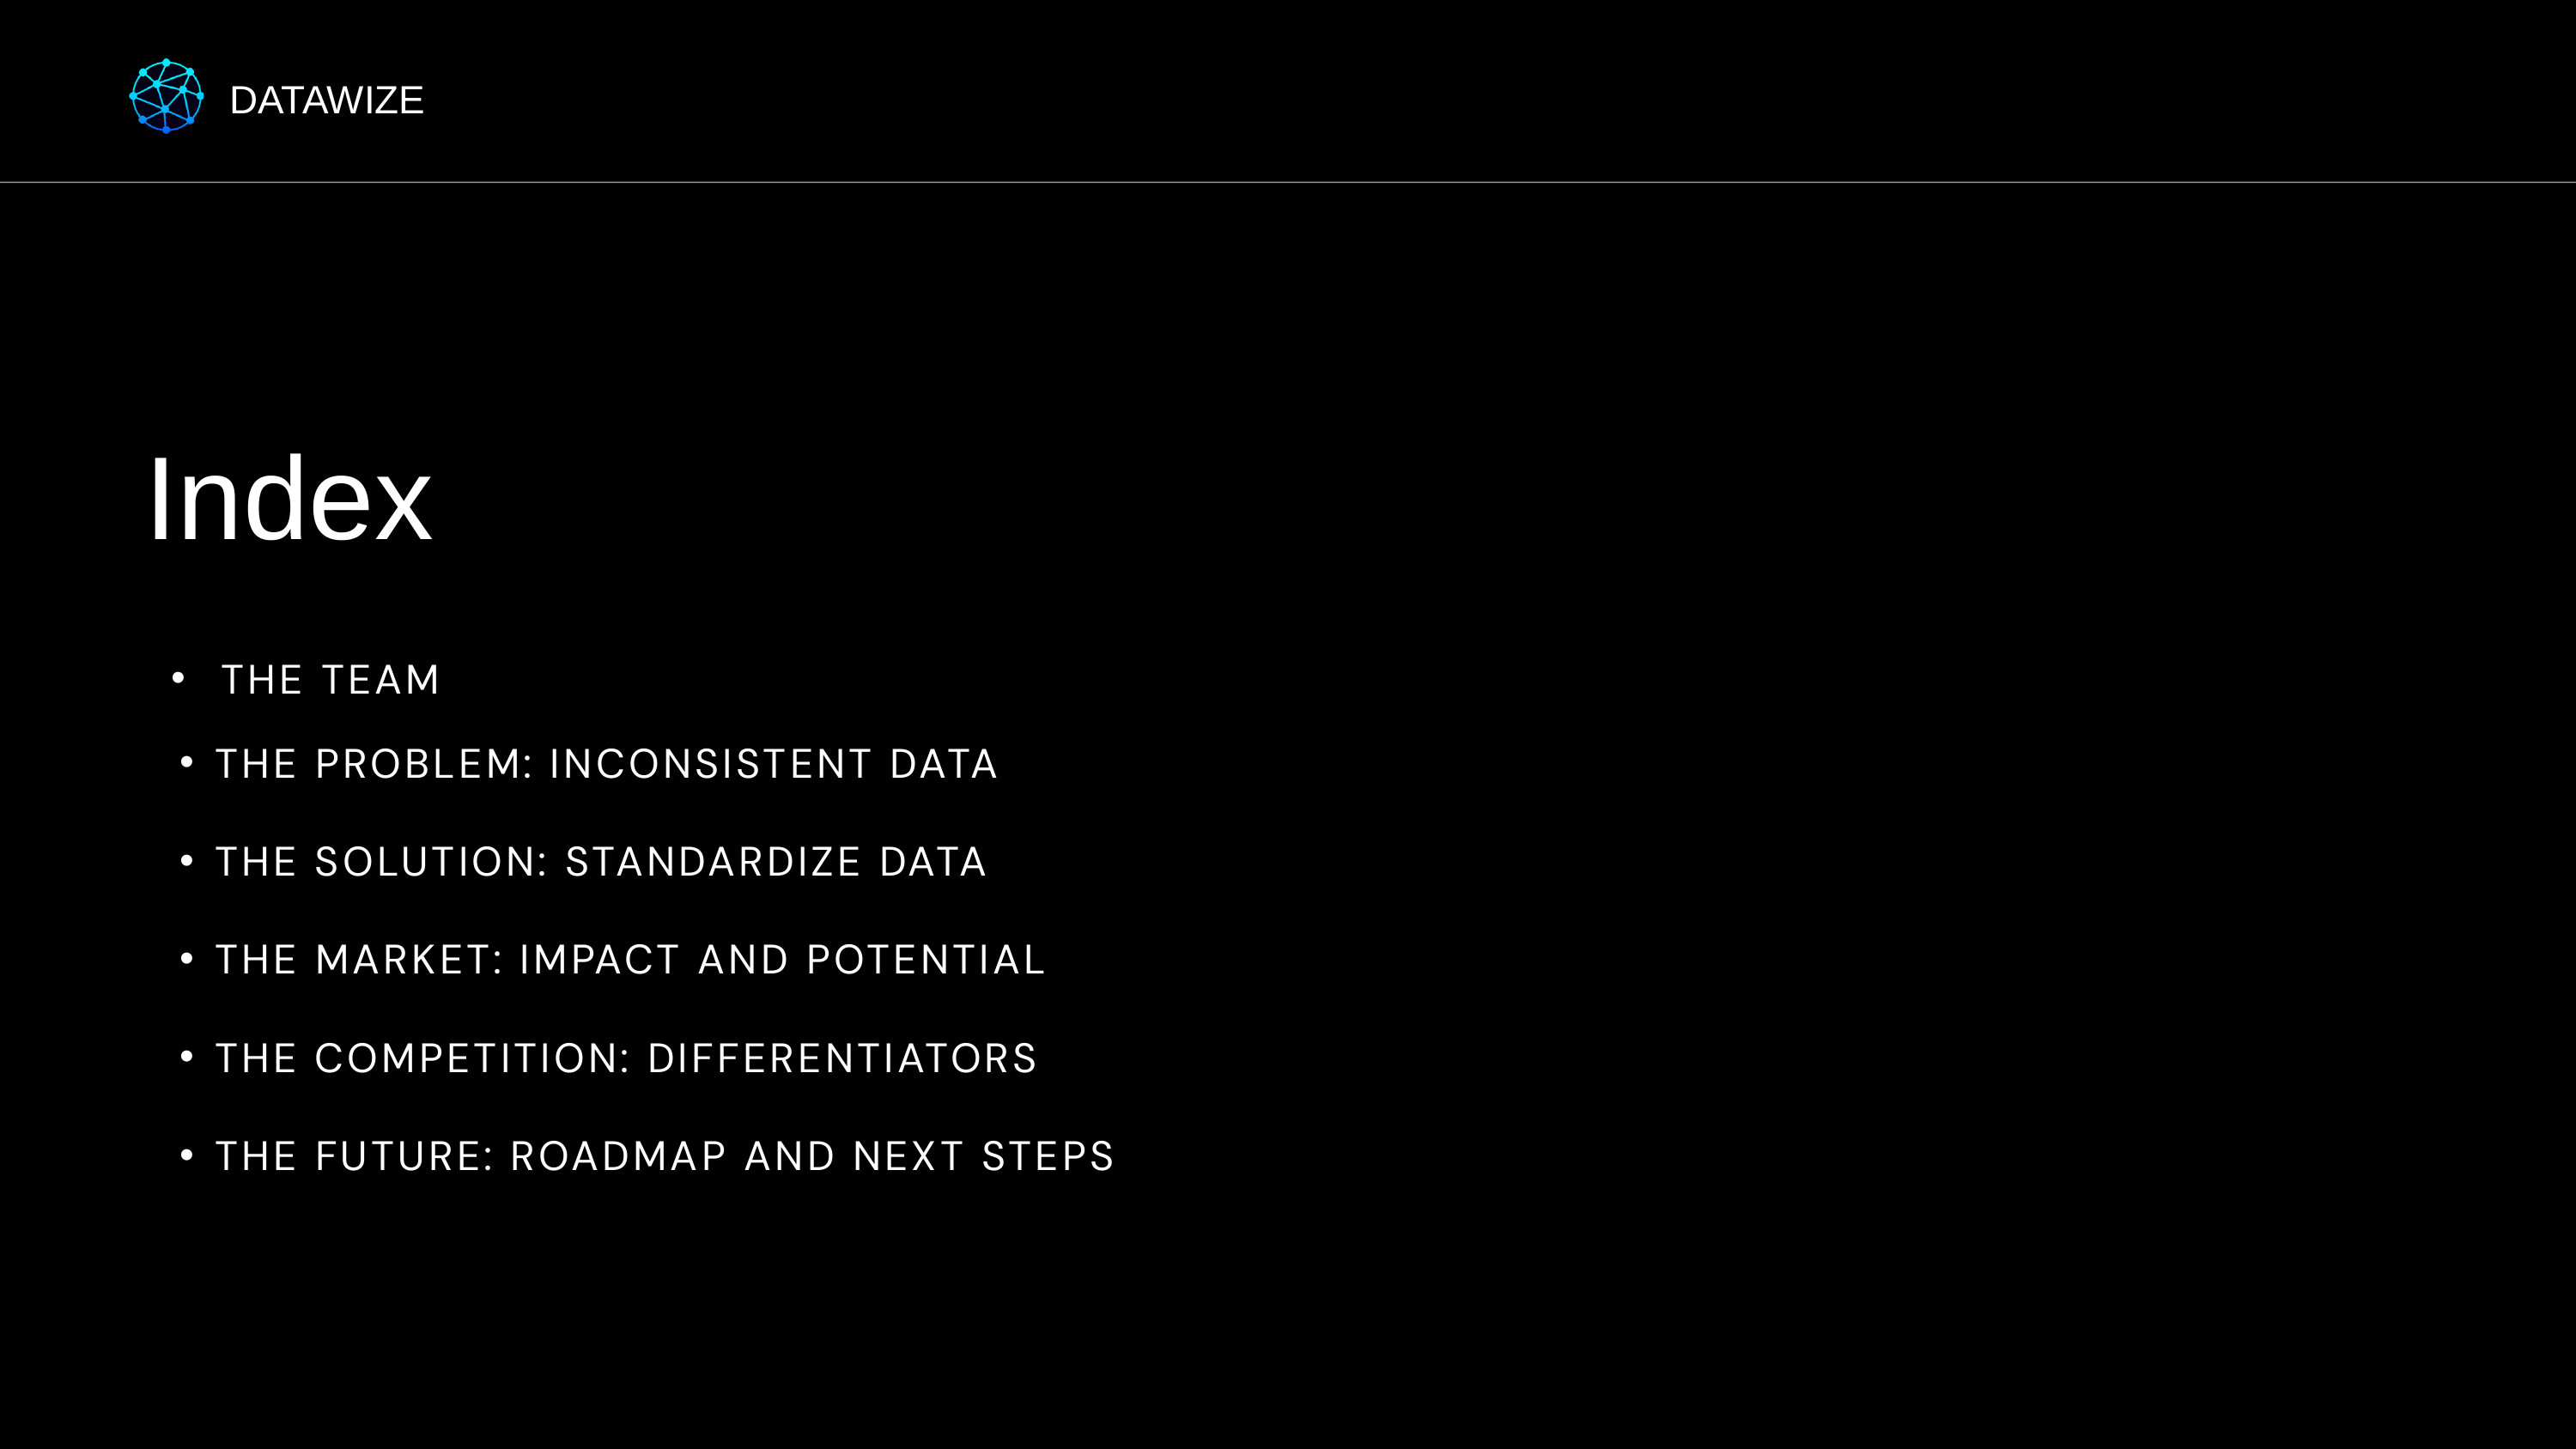

DATAWIZE

Index
 THE TEAM
THE PROBLEM: INCONSISTENT DATA
THE SOLUTION: STANDARDIZE DATA
THE MARKET: IMPACT AND POTENTIAL
THE COMPETITION: DIFFERENTIATORS
THE FUTURE: ROADMAP AND NEXT STEPS